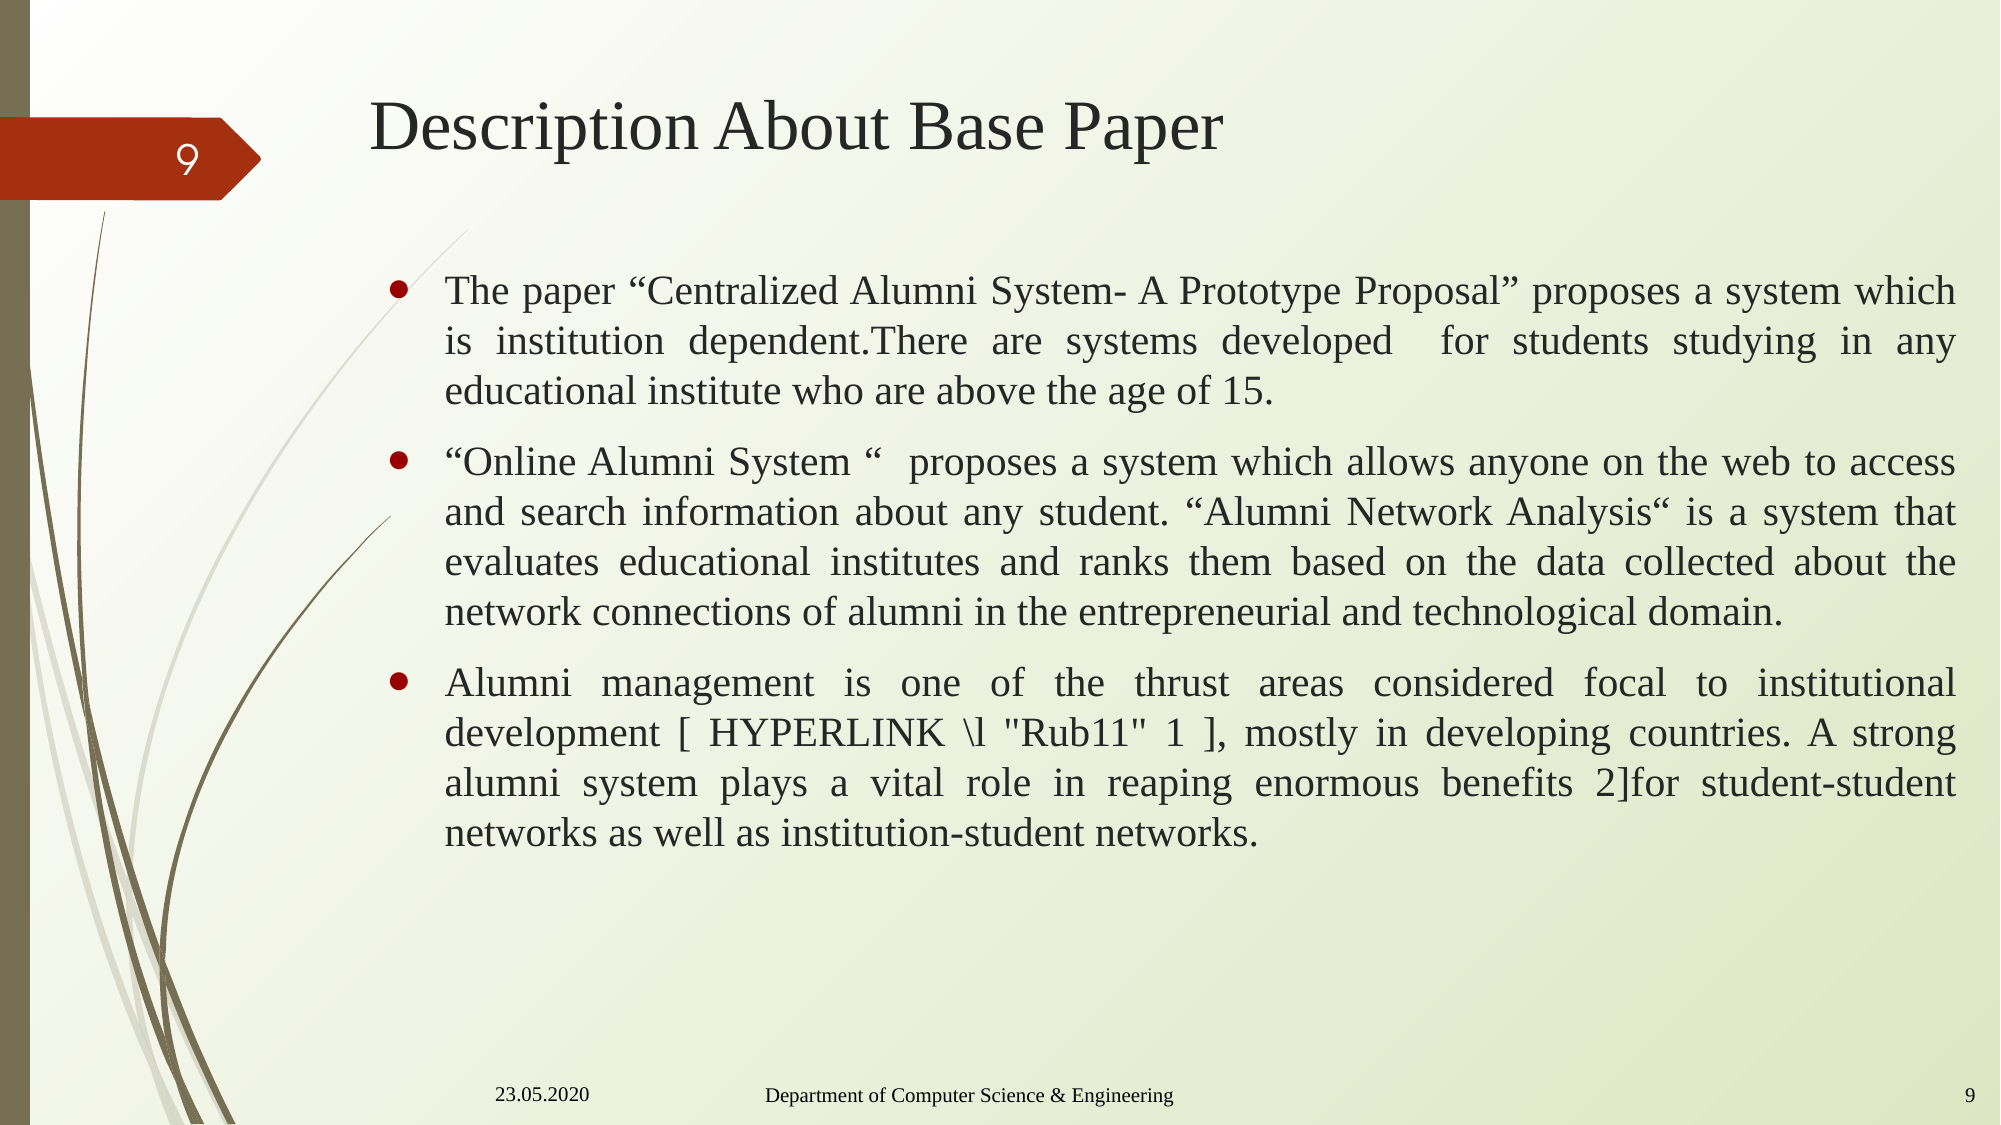

Description About Base Paper
9
The paper “Centralized Alumni System- A Prototype Proposal” proposes a system which is institution dependent.There are systems developed  for students studying in any educational institute who are above the age of 15.
“Online Alumni System “  proposes a system which allows anyone on the web to access and search information about any student. “Alumni Network Analysis“ is a system that evaluates educational institutes and ranks them based on the data collected about the network connections of alumni in the entrepreneurial and technological domain.
Alumni management is one of the thrust areas considered focal to institutional development [ HYPERLINK \l "Rub11" 1 ], mostly in developing countries. A strong alumni system plays a vital role in reaping enormous benefits 2]for student-student networks as well as institution-student networks.

23.05.2020
Department of Computer Science & Engineering						9